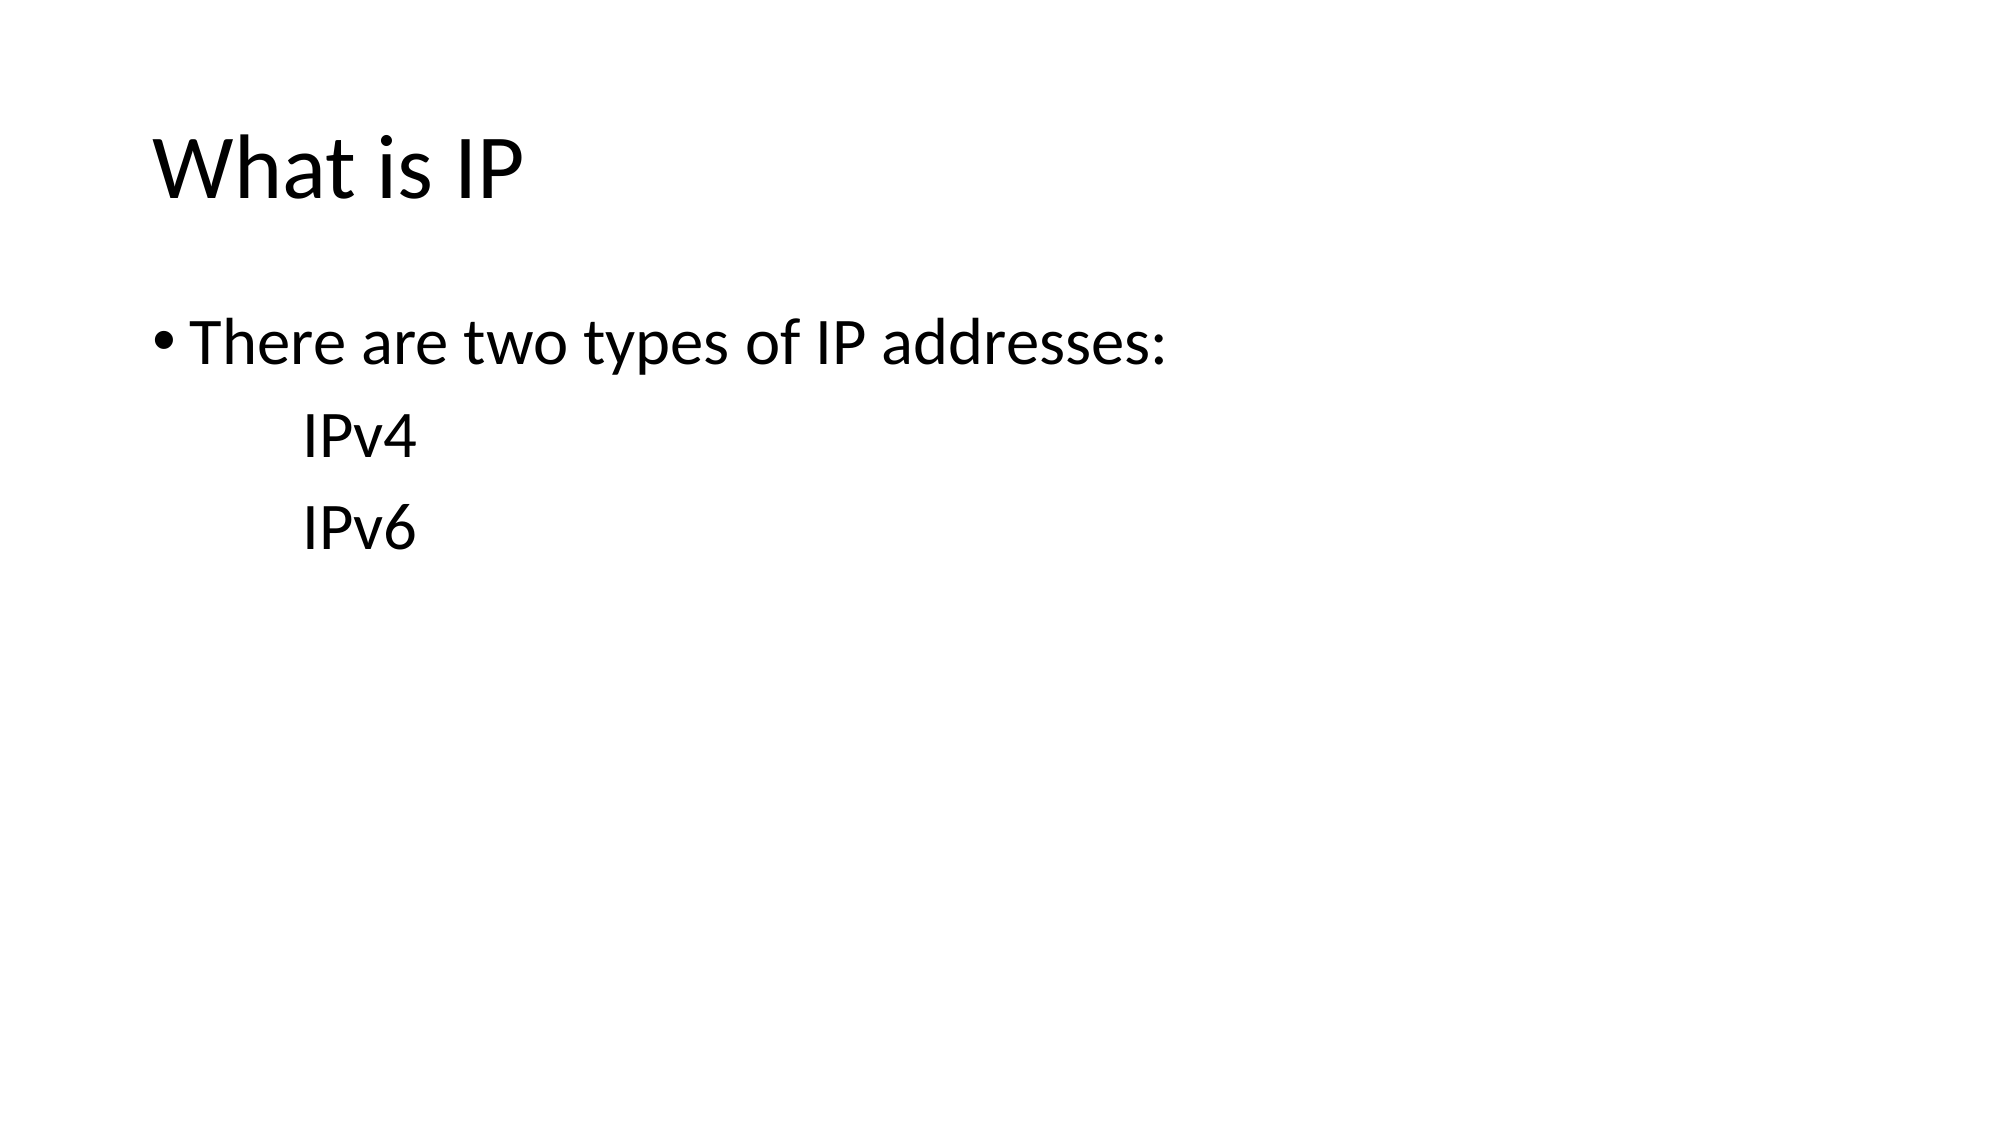

# What is IP
There are two types of IP addresses:
	IPv4
	IPv6